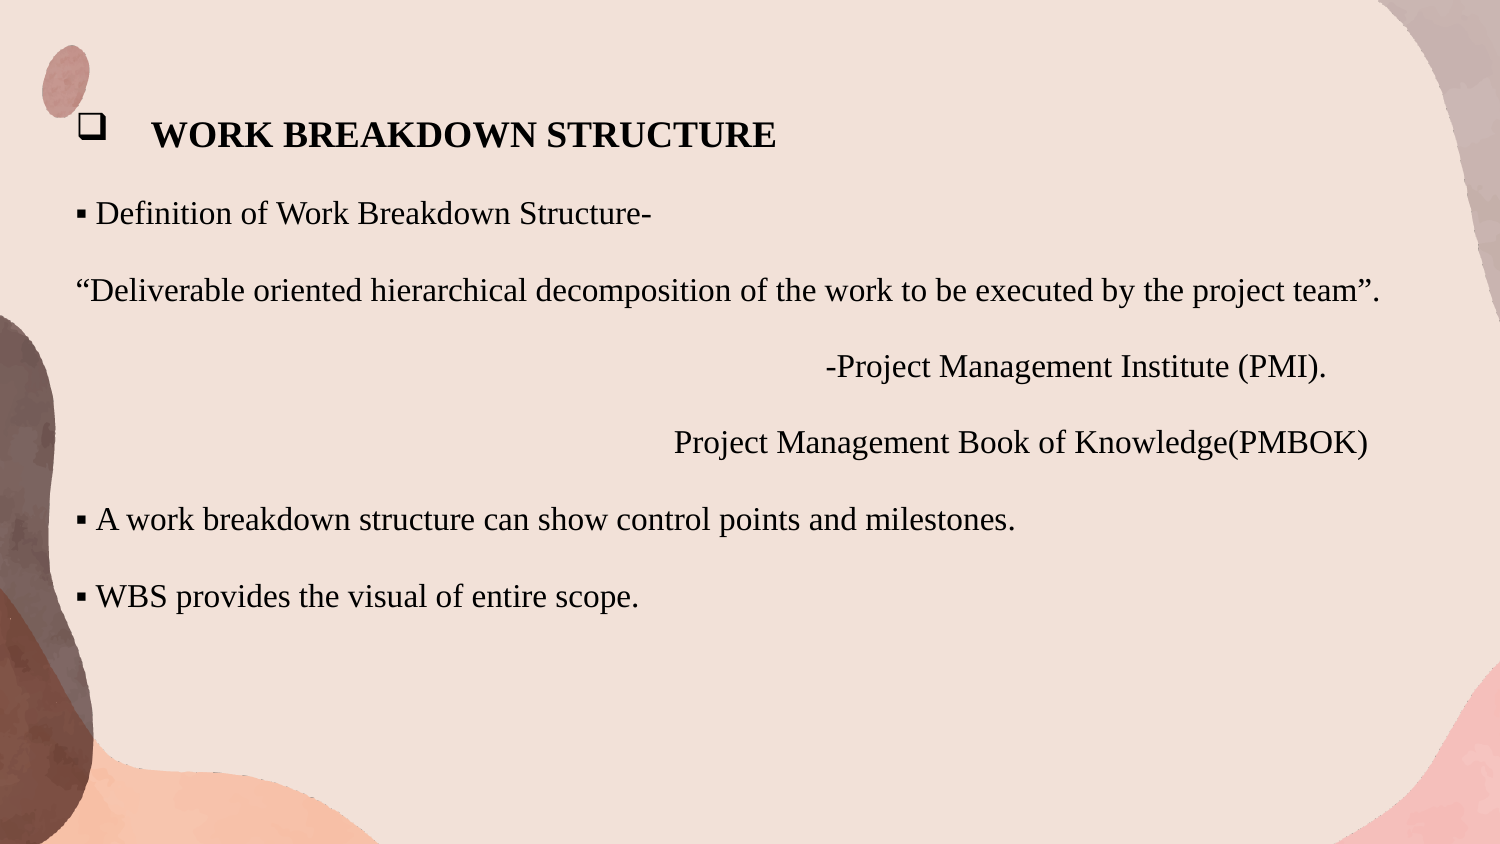

WORK BREAKDOWN STRUCTURE
▪ Definition of Work Breakdown Structure-
“Deliverable oriented hierarchical decomposition of the work to be executed by the project team”.
                                                          		-Project Management Institute (PMI).
				                  Project Management Book of Knowledge(PMBOK)
▪ A work breakdown structure can show control points and milestones.
▪ WBS provides the visual of entire scope.